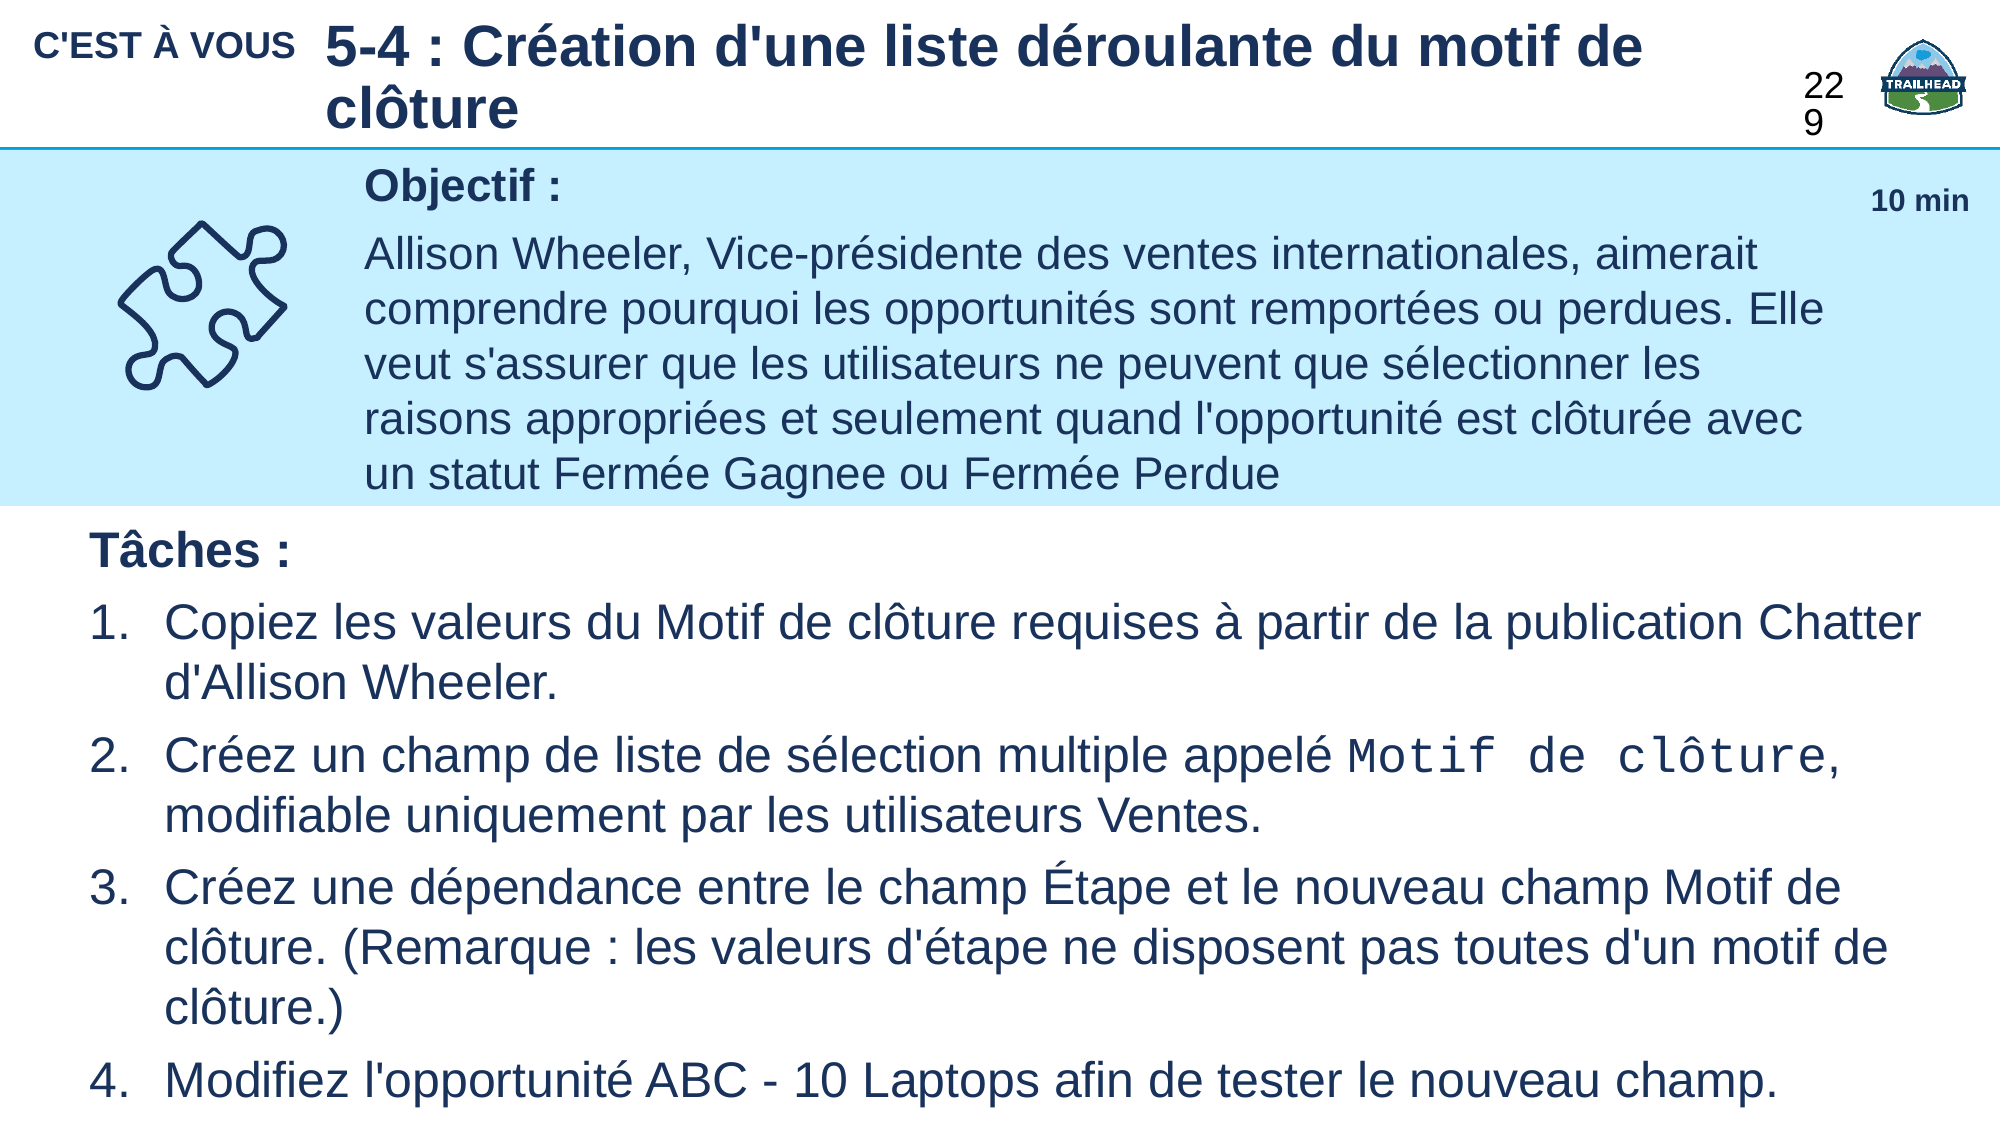

5-4 : Création d'une liste déroulante du motif de clôture
C'EST À VOUS
229
Objectif :
Allison Wheeler, Vice-présidente des ventes internationales, aimerait comprendre pourquoi les opportunités sont remportées ou perdues. Elle veut s'assurer que les utilisateurs ne peuvent que sélectionner les raisons appropriées et seulement quand l'opportunité est clôturée avec un statut Fermée Gagnee ou Fermée Perdue
10 min
Tâches :
Copiez les valeurs du Motif de clôture requises à partir de la publication Chatter d'Allison Wheeler.
Créez un champ de liste de sélection multiple appelé Motif de clôture, modifiable uniquement par les utilisateurs Ventes.
Créez une dépendance entre le champ Étape et le nouveau champ Motif de clôture. (Remarque : les valeurs d'étape ne disposent pas toutes d'un motif de clôture.)
Modifiez l'opportunité ABC - 10 Laptops afin de tester le nouveau champ.